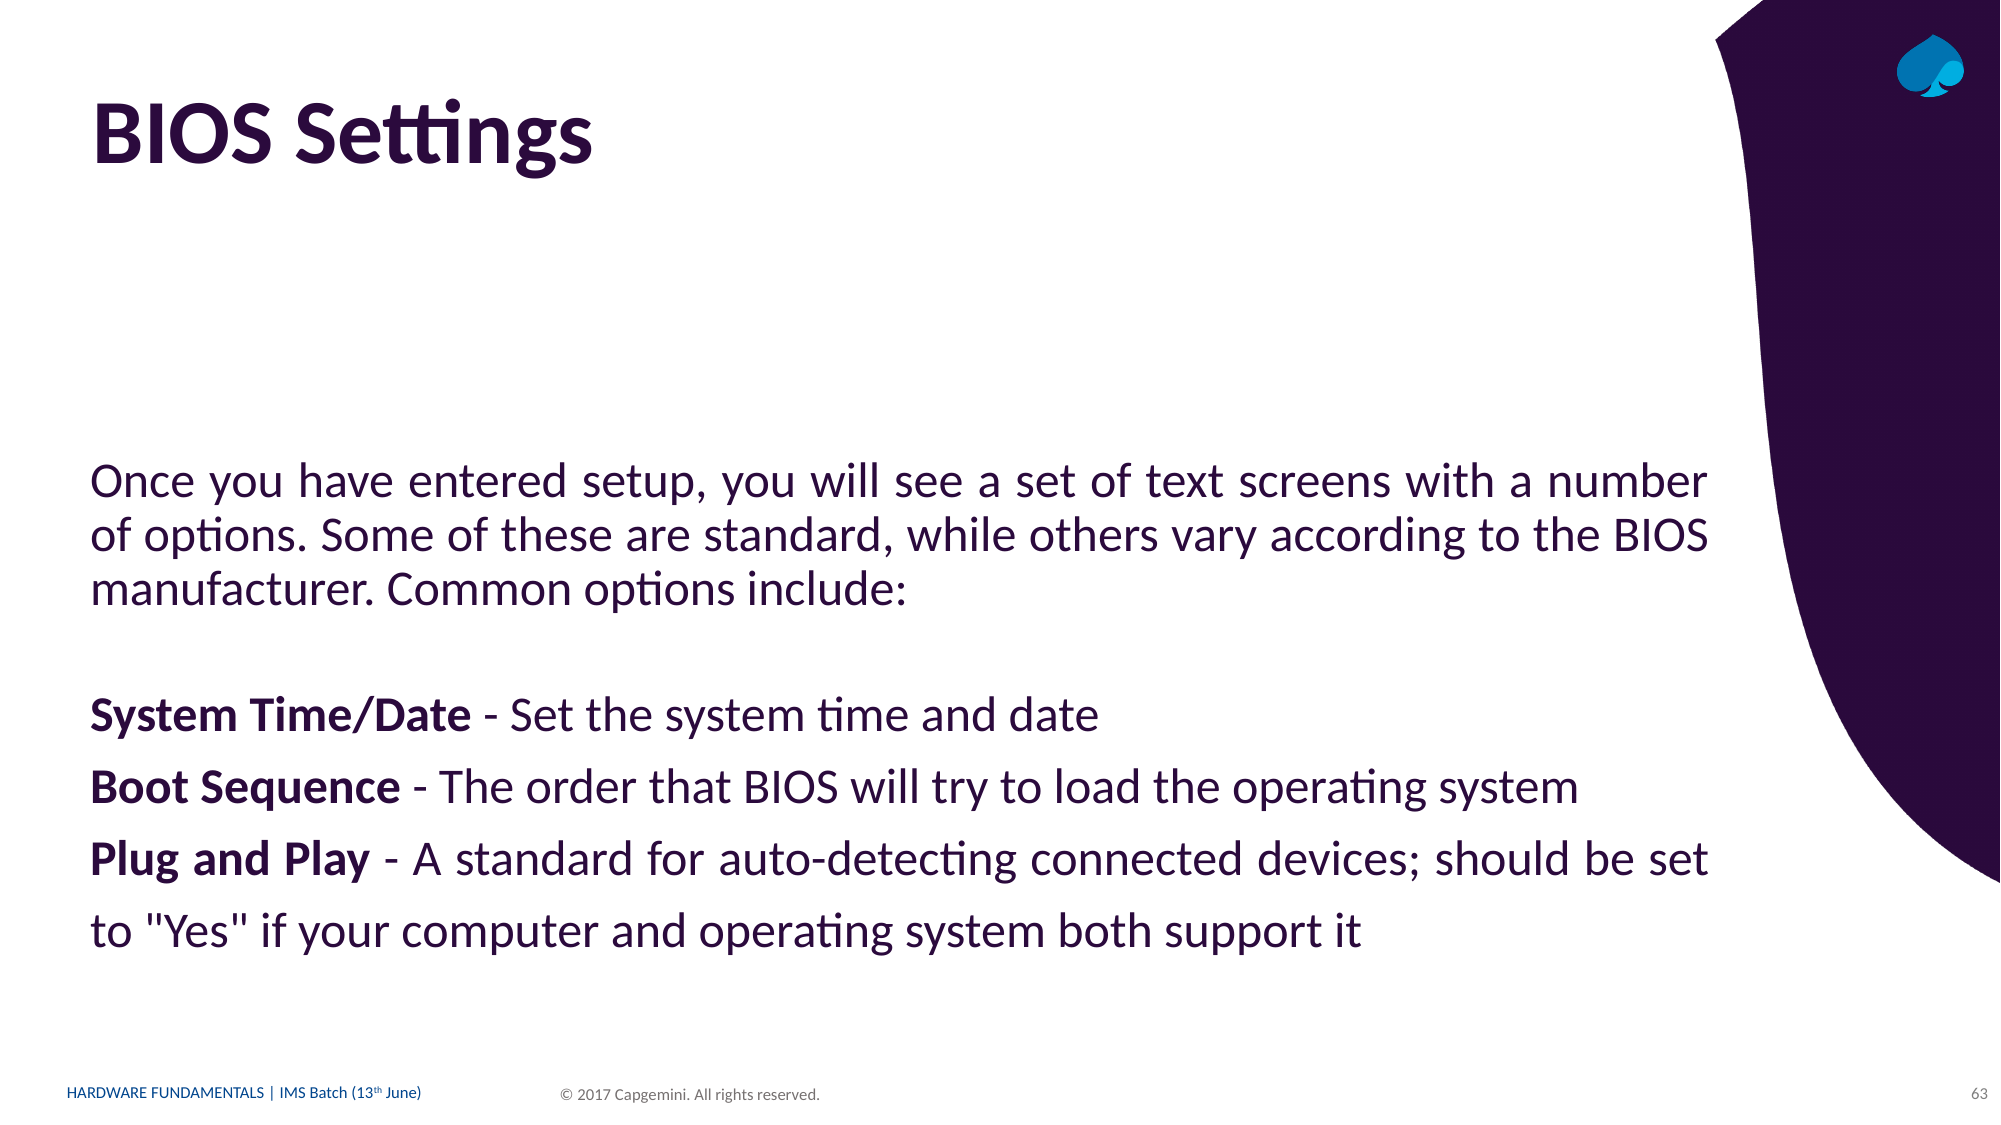

BIOS Settings
Once you have entered setup, you will see a set of text screens with a number of options. Some of these are standard, while others vary according to the BIOS manufacturer. Common options include:

System Time/Date - Set the system time and date
Boot Sequence - The order that BIOS will try to load the operating system
Plug and Play - A standard for auto-detecting connected devices; should be set to "Yes" if your computer and operating system both support it